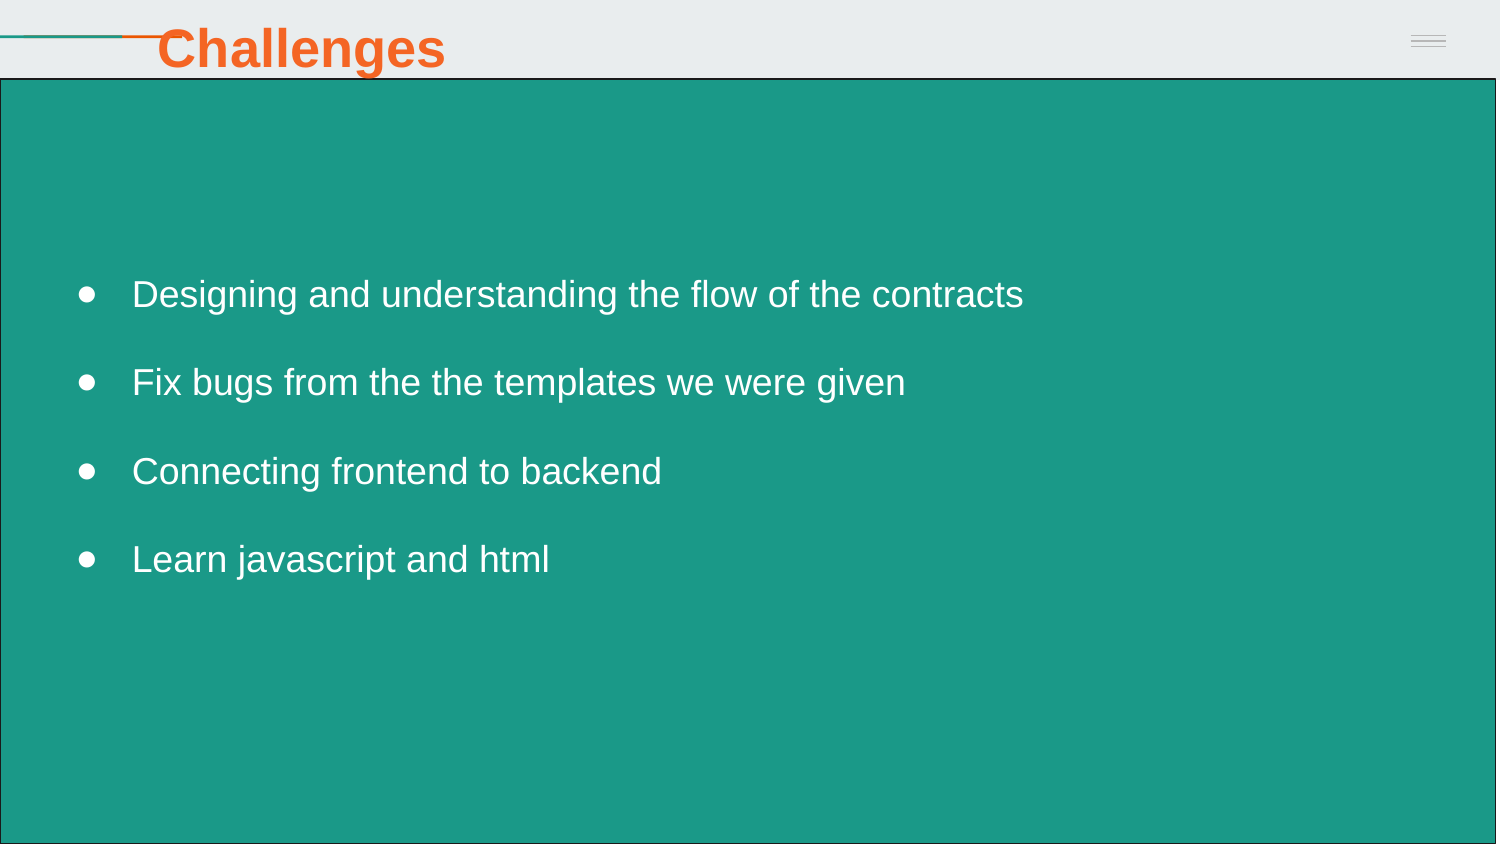

# Challenges

Designing and understanding the flow of the contracts
Fix bugs from the the templates we were given
Connecting frontend to backend
Learn javascript and html